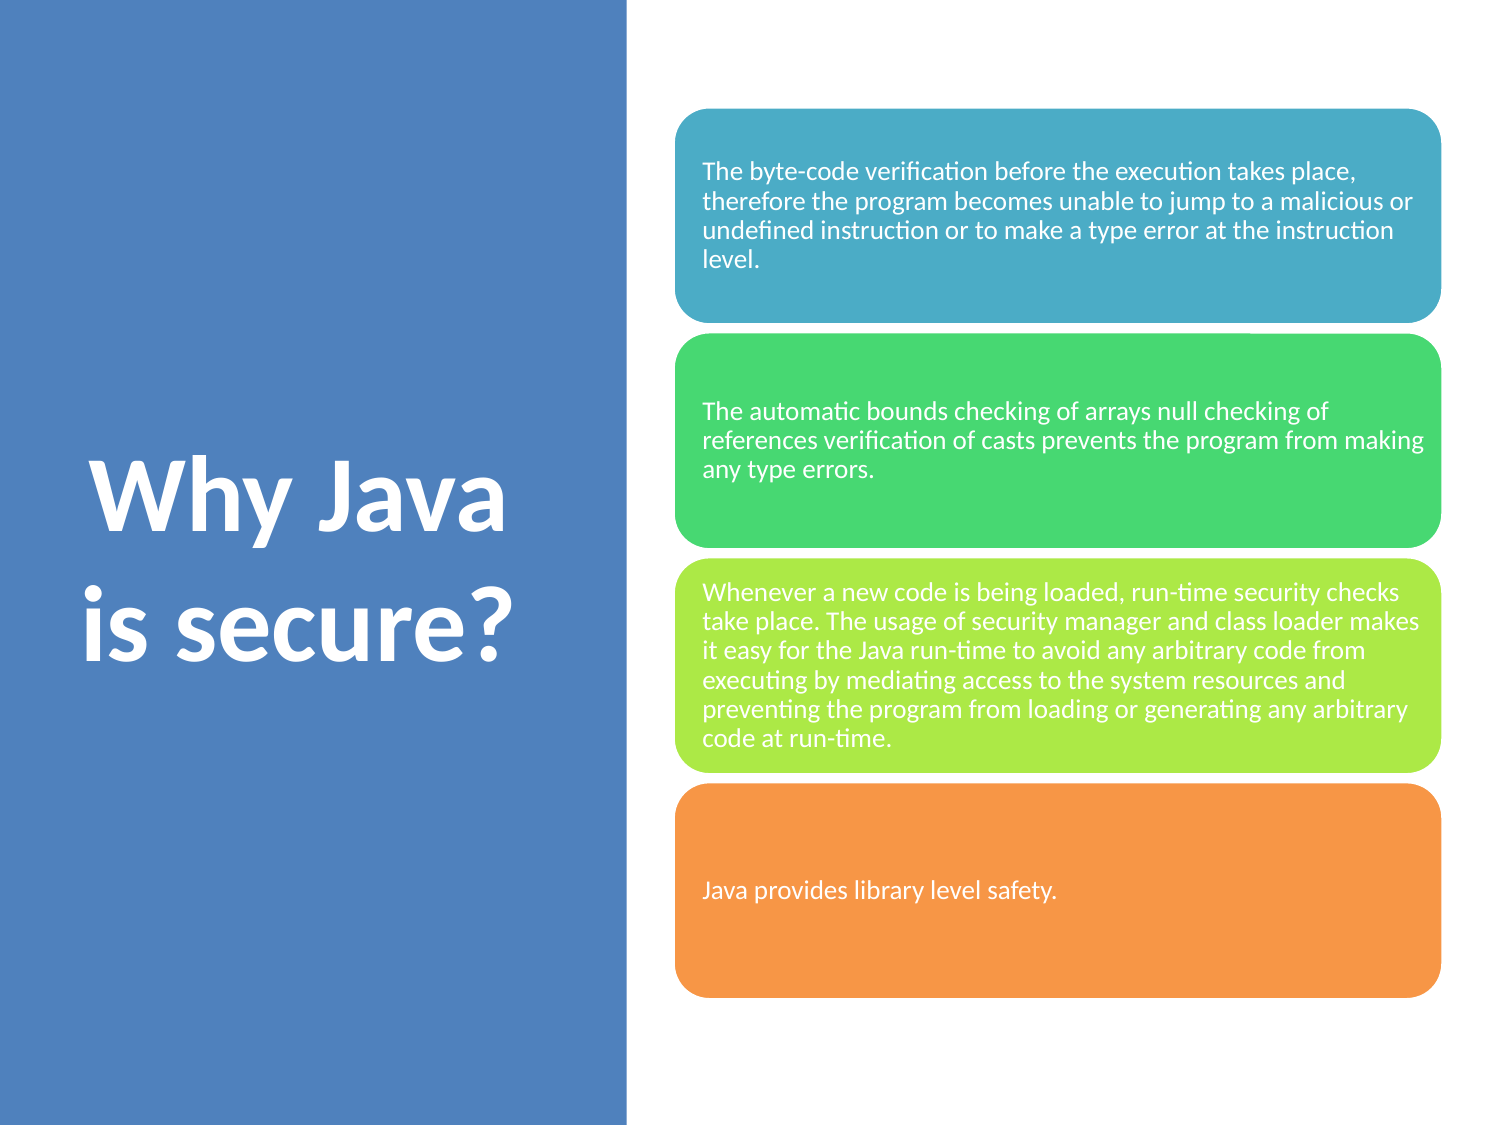

# Why Java is secure?
The byte-code verification before the execution takes place, therefore the program becomes unable to jump to a malicious or undefined instruction or to make a type error at the instruction level.
The automatic bounds checking of arrays null checking of references verification of casts prevents the program from making any type errors.
Whenever a new code is being loaded, run-time security checks take place. The usage of security manager and class loader makes it easy for the Java run-time to avoid any arbitrary code from executing by mediating access to the system resources and preventing the program from loading or generating any arbitrary code at run-time.
Java provides library level safety.